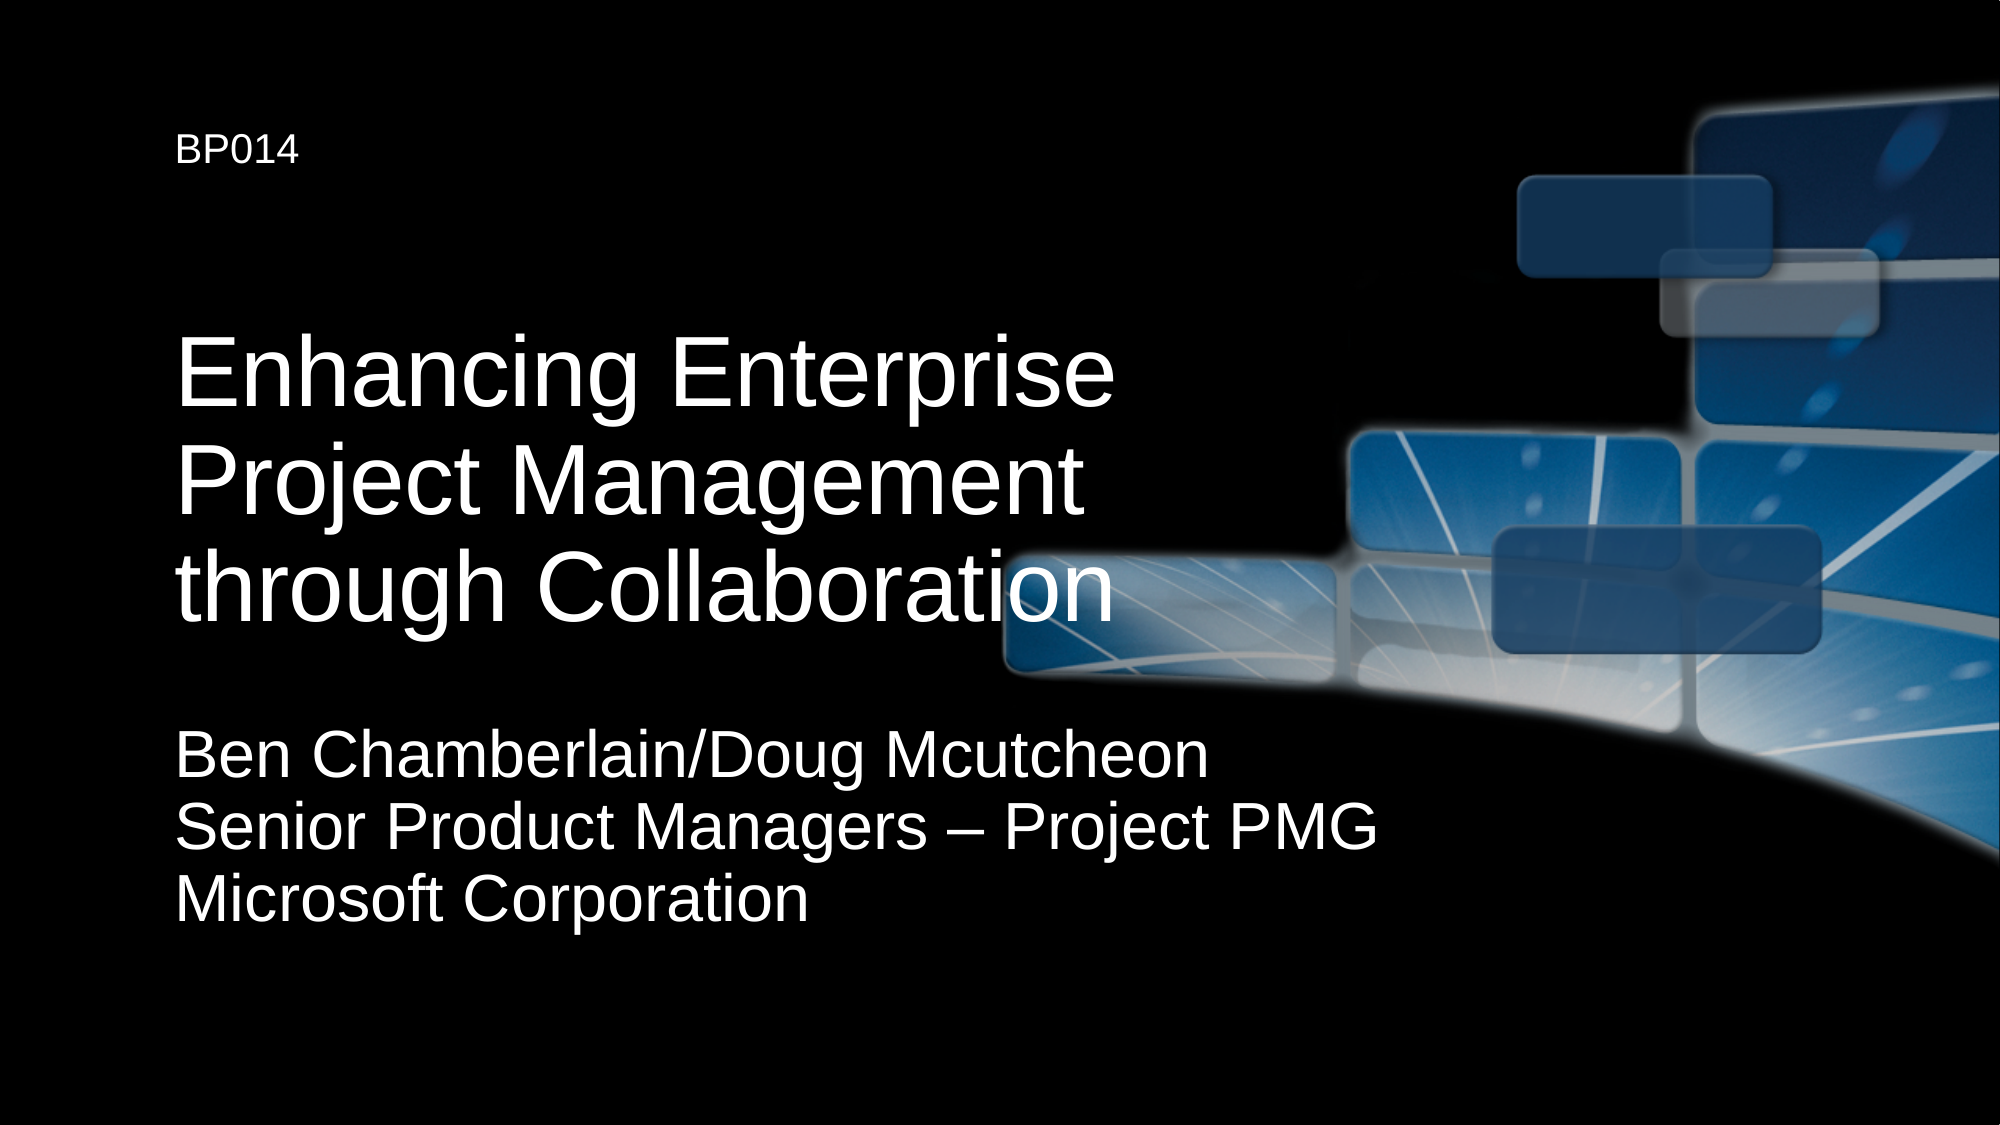

BP014
# Enhancing Enterprise Project Management through Collaboration
Ben Chamberlain/Doug Mcutcheon
Senior Product Managers – Project PMG
Microsoft Corporation